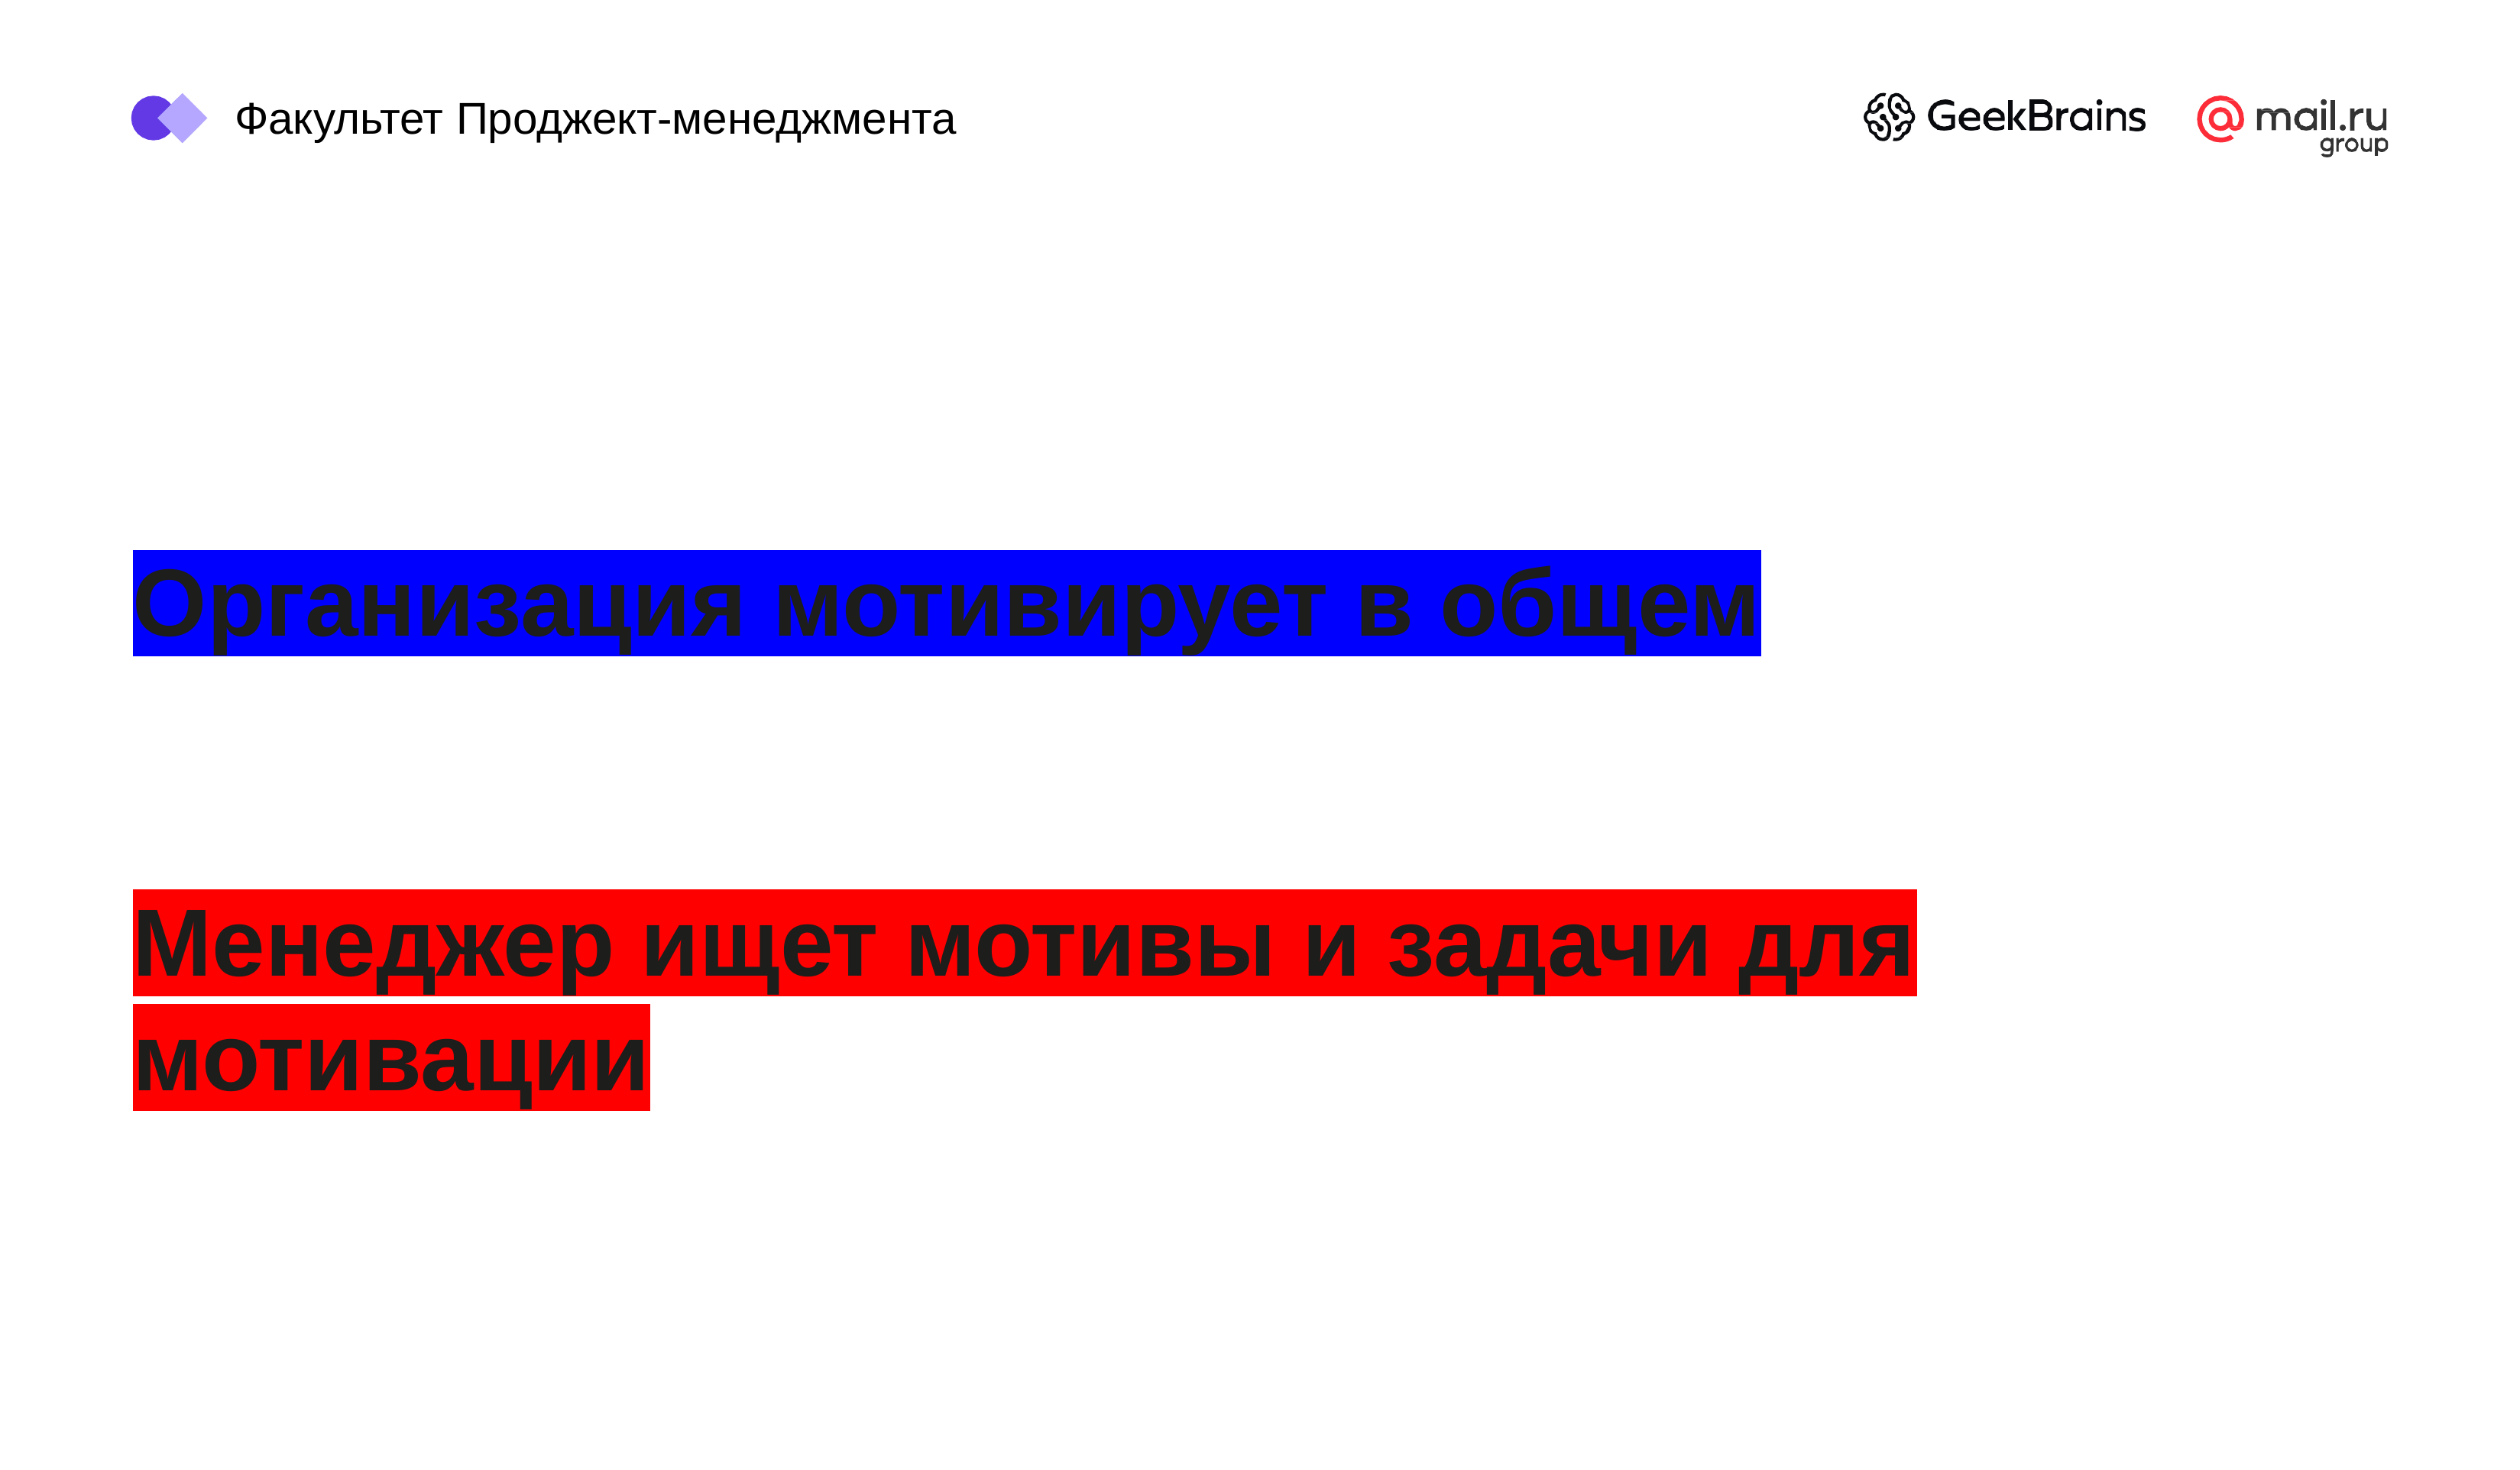

Факультет Проджект-менеджмента

# Организация мотивирует в общем
Менеджер ищет мотивы и задачи для мотивации